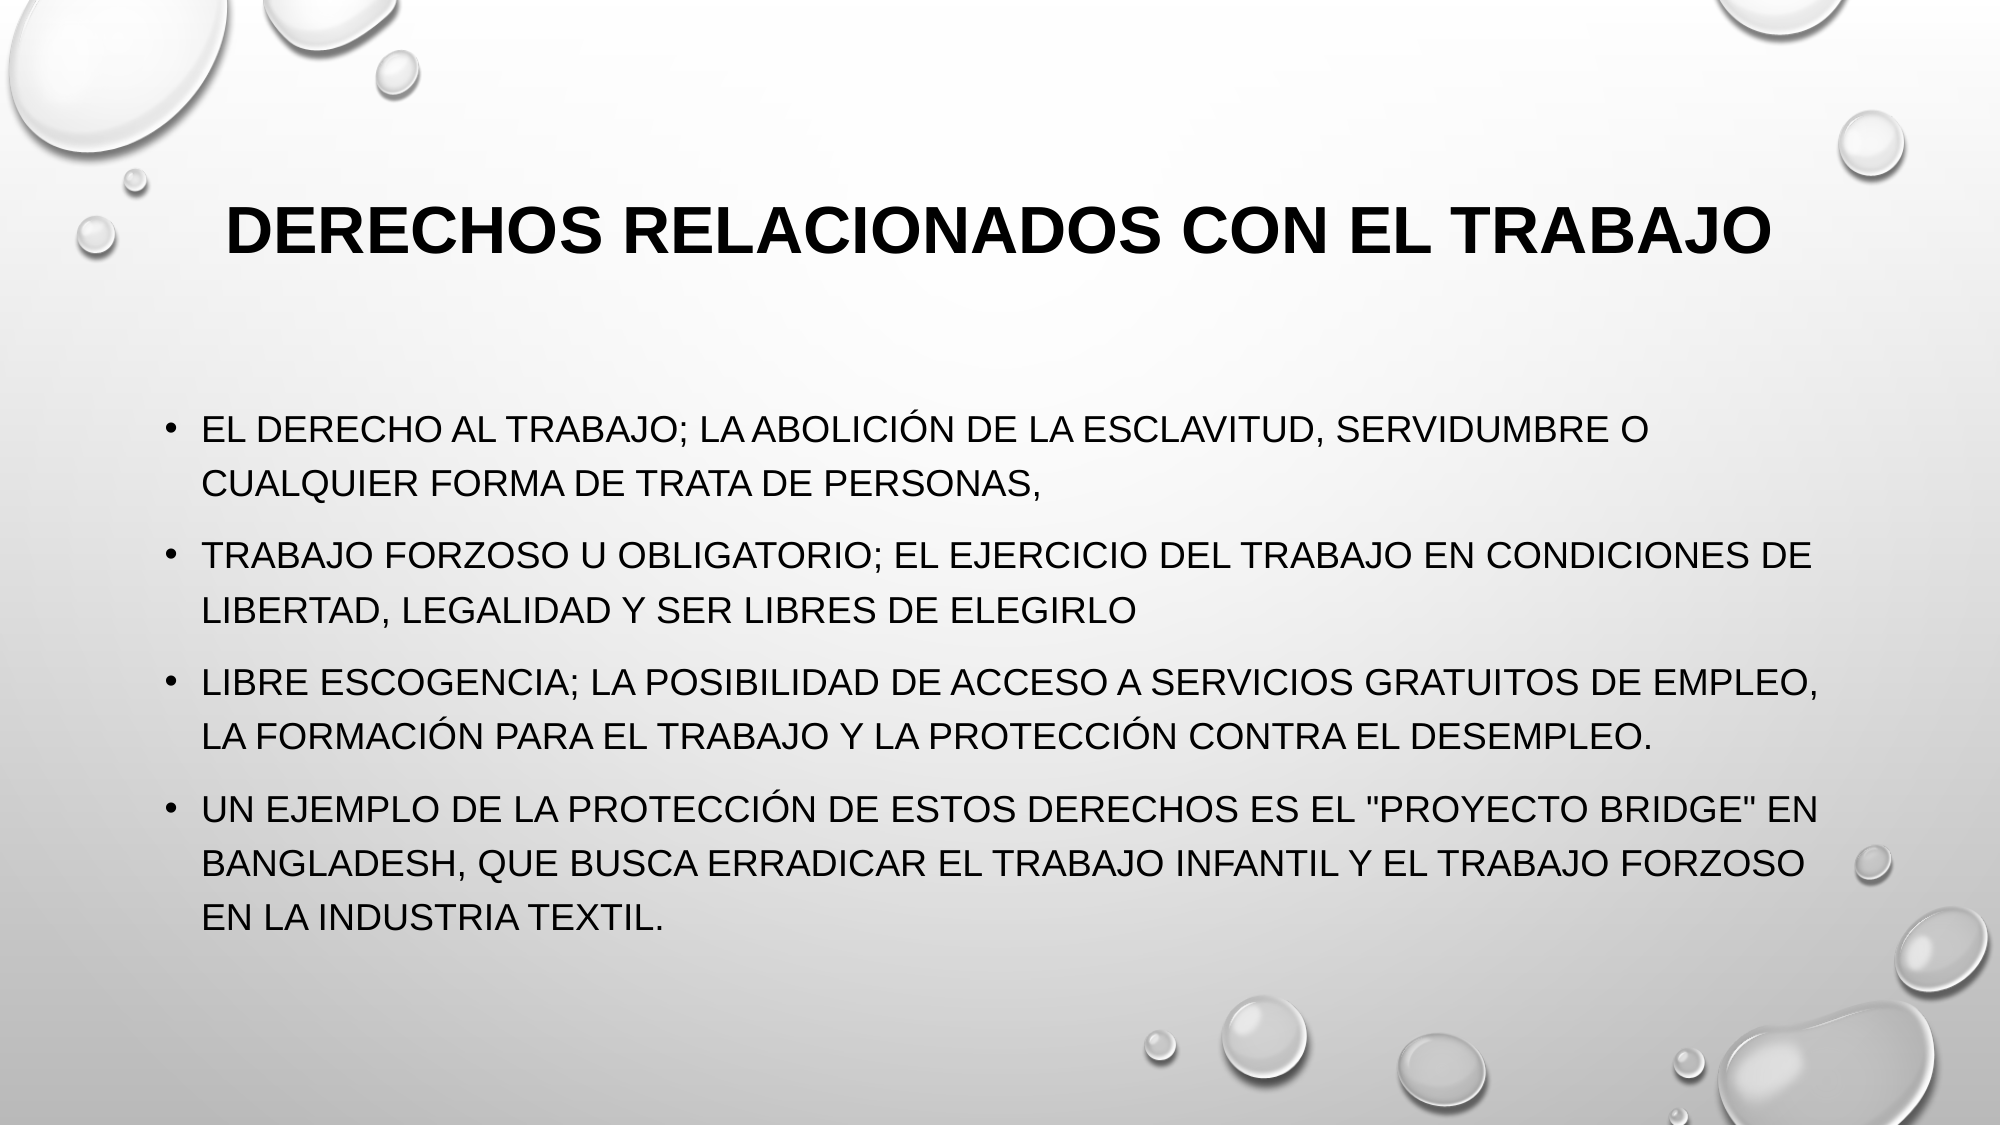

# Derechos relacionados con el trabajo
El derecho al trabajo; la abolición de la esclavitud, servidumbre o cualquier forma de trata de personas,
trabajo forzoso u obligatorio; el ejercicio del trabajo en condiciones de libertad, legalidad y ser libres de elegirlo
libre escogencia; la posibilidad de acceso a servicios gratuitos de empleo, la formación para el trabajo y la protección contra el desempleo.
Un ejemplo de la protección de estos derechos es el "Proyecto Bridge" en Bangladesh, que busca erradicar el trabajo infantil y el trabajo forzoso en la industria textil.